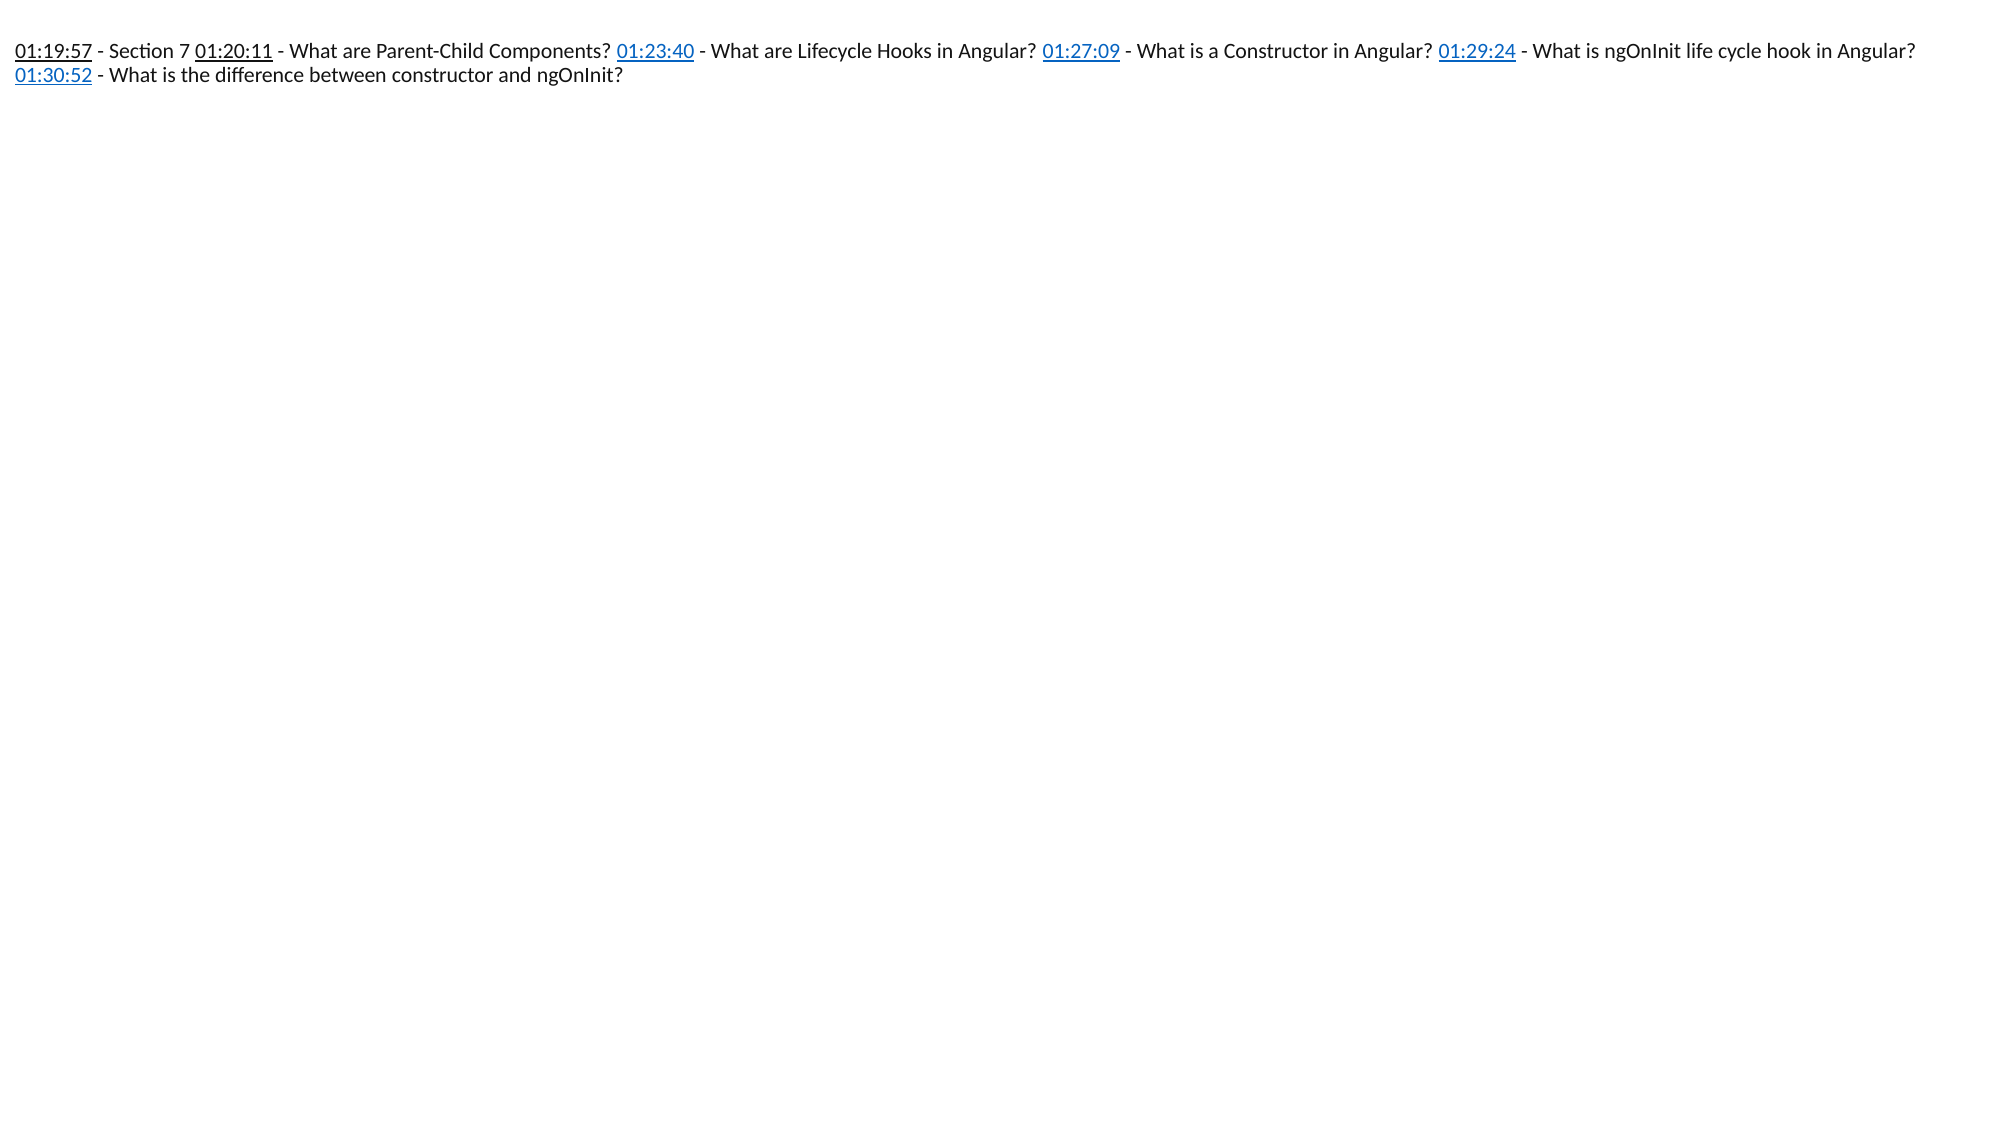

# 01:19:57 - Section 7 01:20:11 - What are Parent-Child Components? 01:23:40 - What are Lifecycle Hooks in Angular? 01:27:09 - What is a Constructor in Angular? 01:29:24 - What is ngOnInit life cycle hook in Angular? 01:30:52 - What is the difference between constructor and ngOnInit?